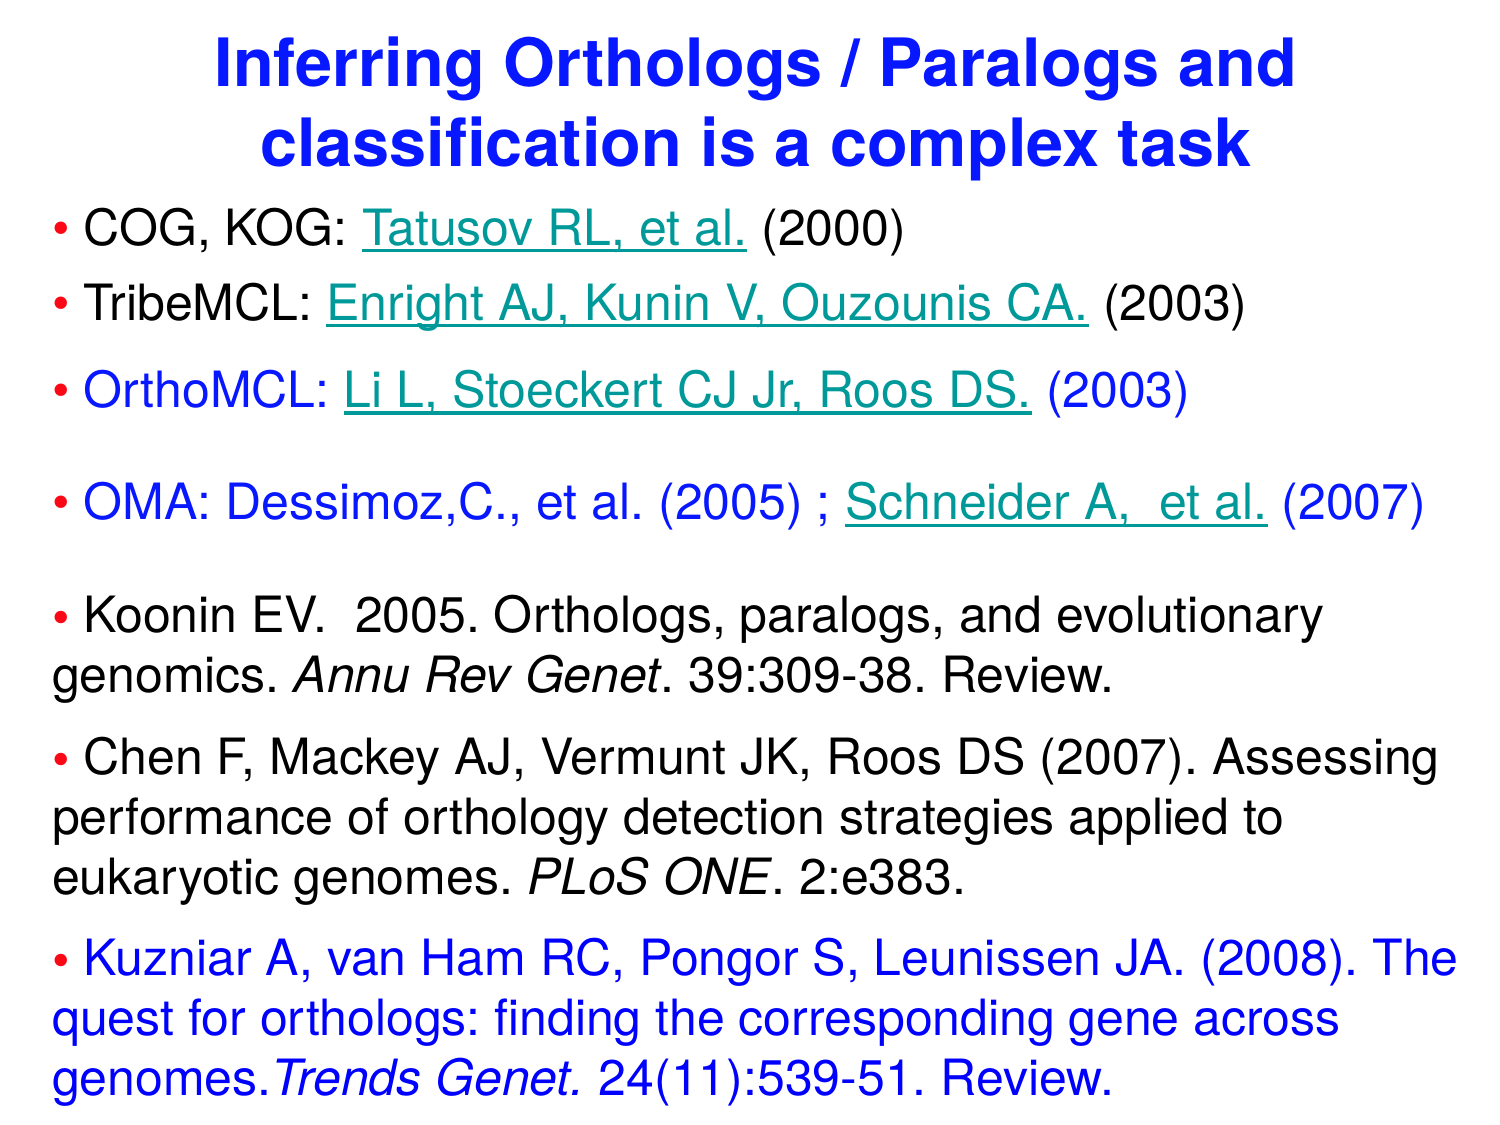

Inferring Orthologs / Paralogs and classification is a complex task
• COG, KOG: Tatusov RL, et al. (2000)
• TribeMCL: Enright AJ, Kunin V, Ouzounis CA. (2003)
• OrthoMCL: Li L, Stoeckert CJ Jr, Roos DS. (2003)
• OMA: Dessimoz,C., et al. (2005) ; Schneider A,  et al. (2007)
• Koonin EV.  2005. Orthologs, paralogs, and evolutionary genomics. Annu Rev Genet. 39:309-38. Review.
• Chen F, Mackey AJ, Vermunt JK, Roos DS (2007). Assessing performance of orthology detection strategies applied to eukaryotic genomes. PLoS ONE. 2:e383.
• Kuzniar A, van Ham RC, Pongor S, Leunissen JA. (2008). The quest for orthologs: finding the corresponding gene across genomes.Trends Genet. 24(11):539-51. Review.